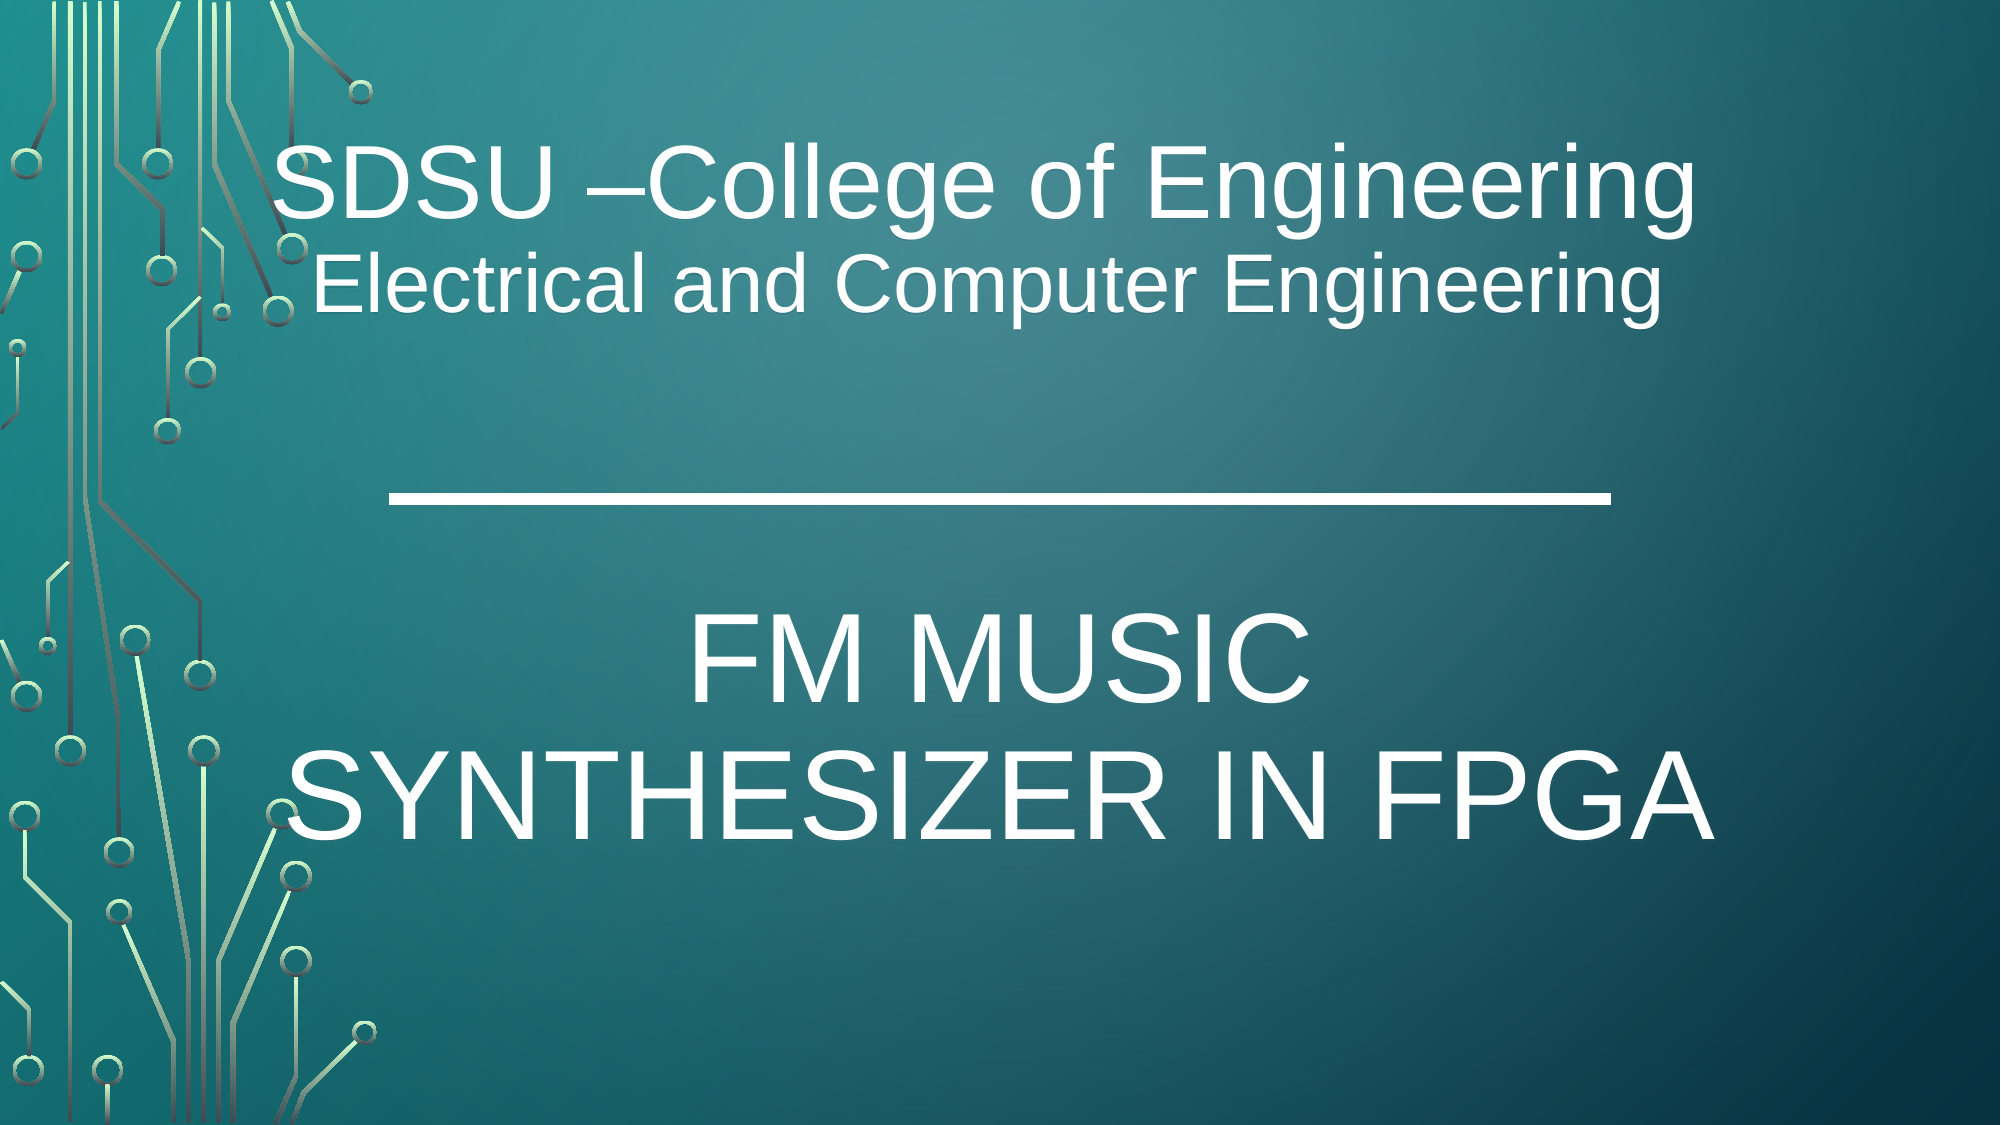

# SDSU –College of Engineering Electrical and Computer Engineering

FM MUSIC SYNTHESIZER IN FPGA